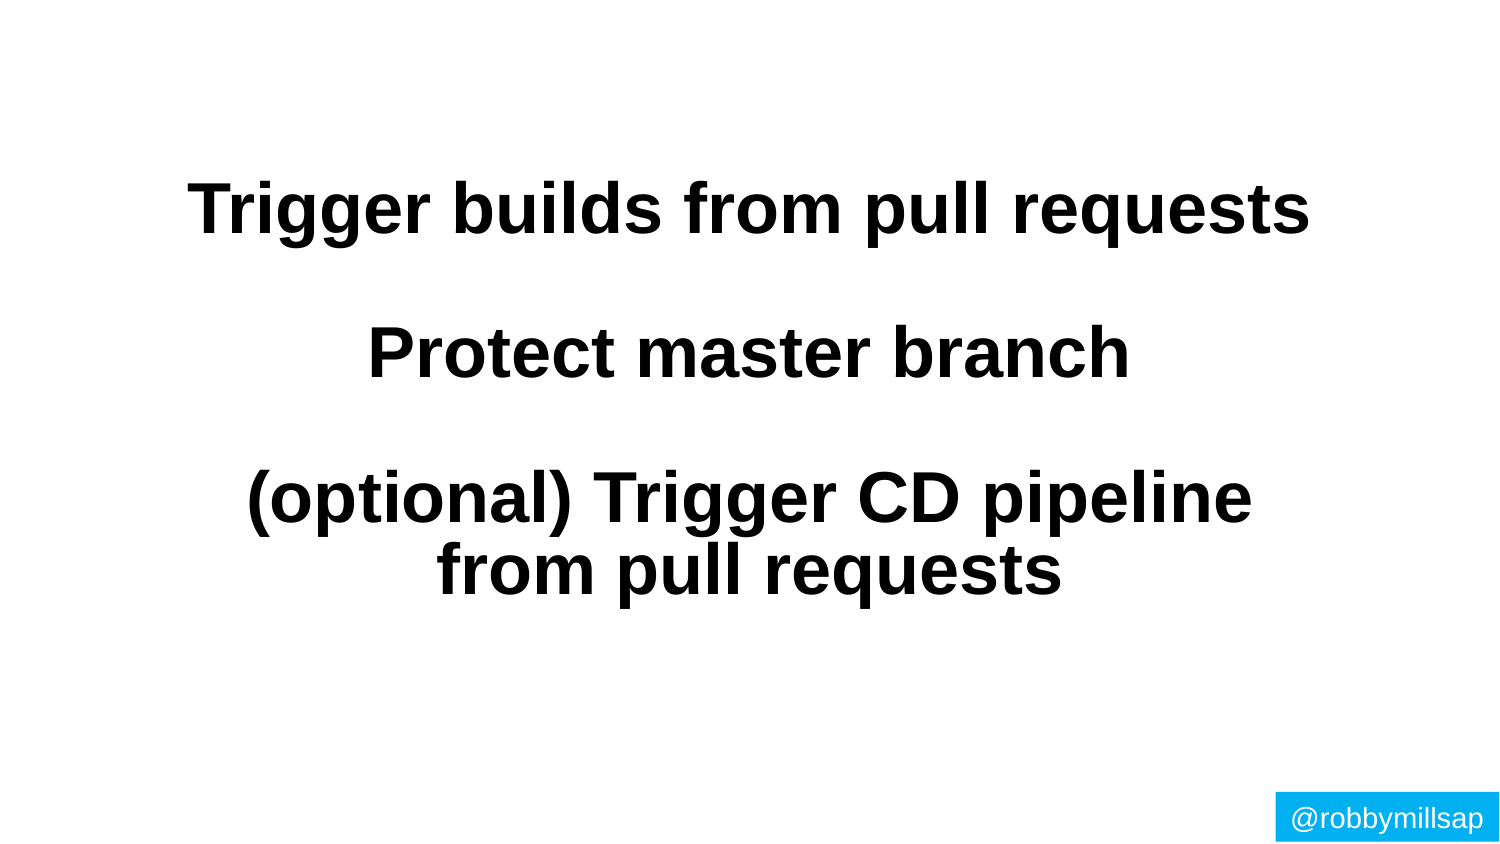

Trigger builds from pull requests
Protect master branch
(optional) Trigger CD pipeline from pull requests
@robbymillsap